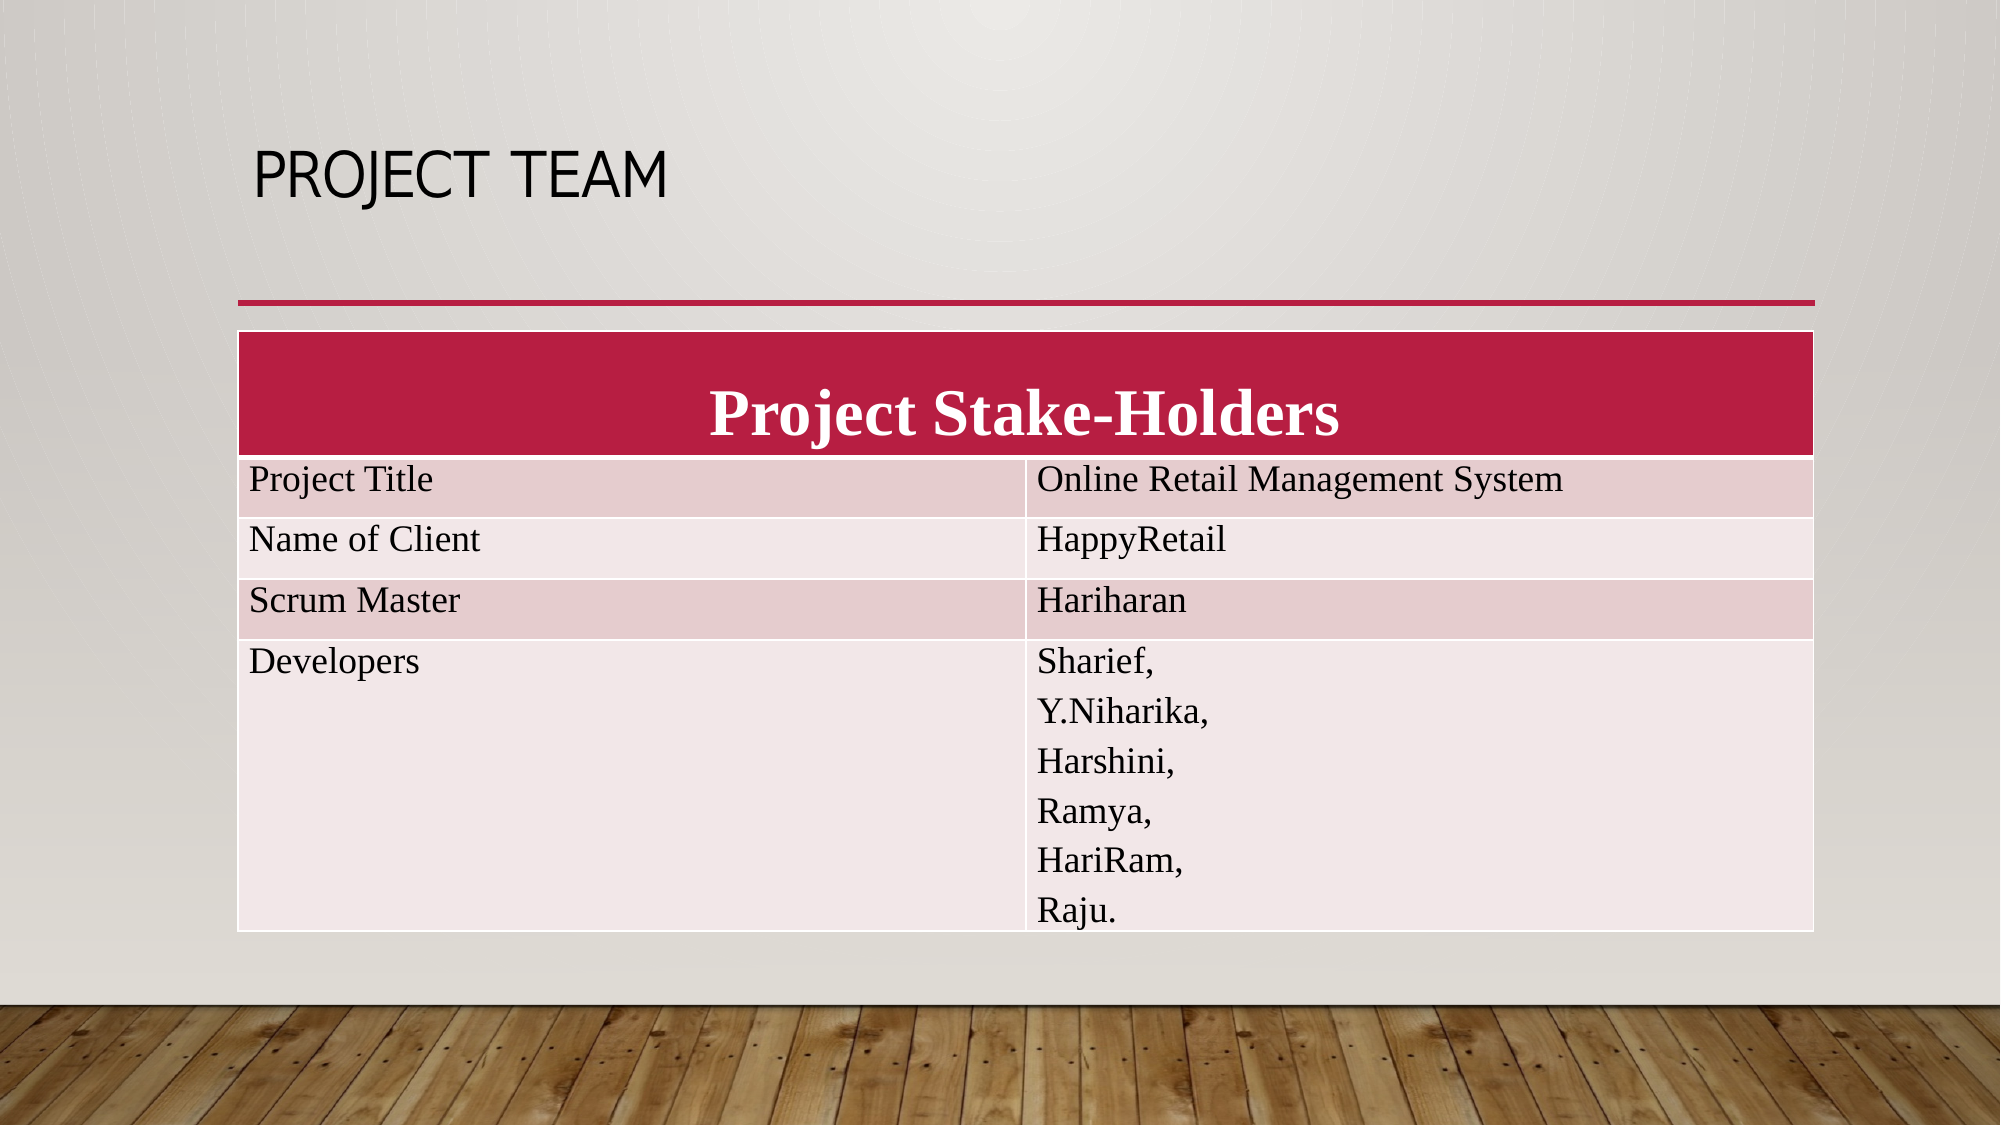

# Project team
| Project Stake-Holders |  |
| --- | --- |
| Project Title | Online Retail Management System |
| Name of Client | HappyRetail |
| Scrum Master | Hariharan |
| Developers | Sharief, Y.Niharika, Harshini, Ramya, HariRam, Raju. |